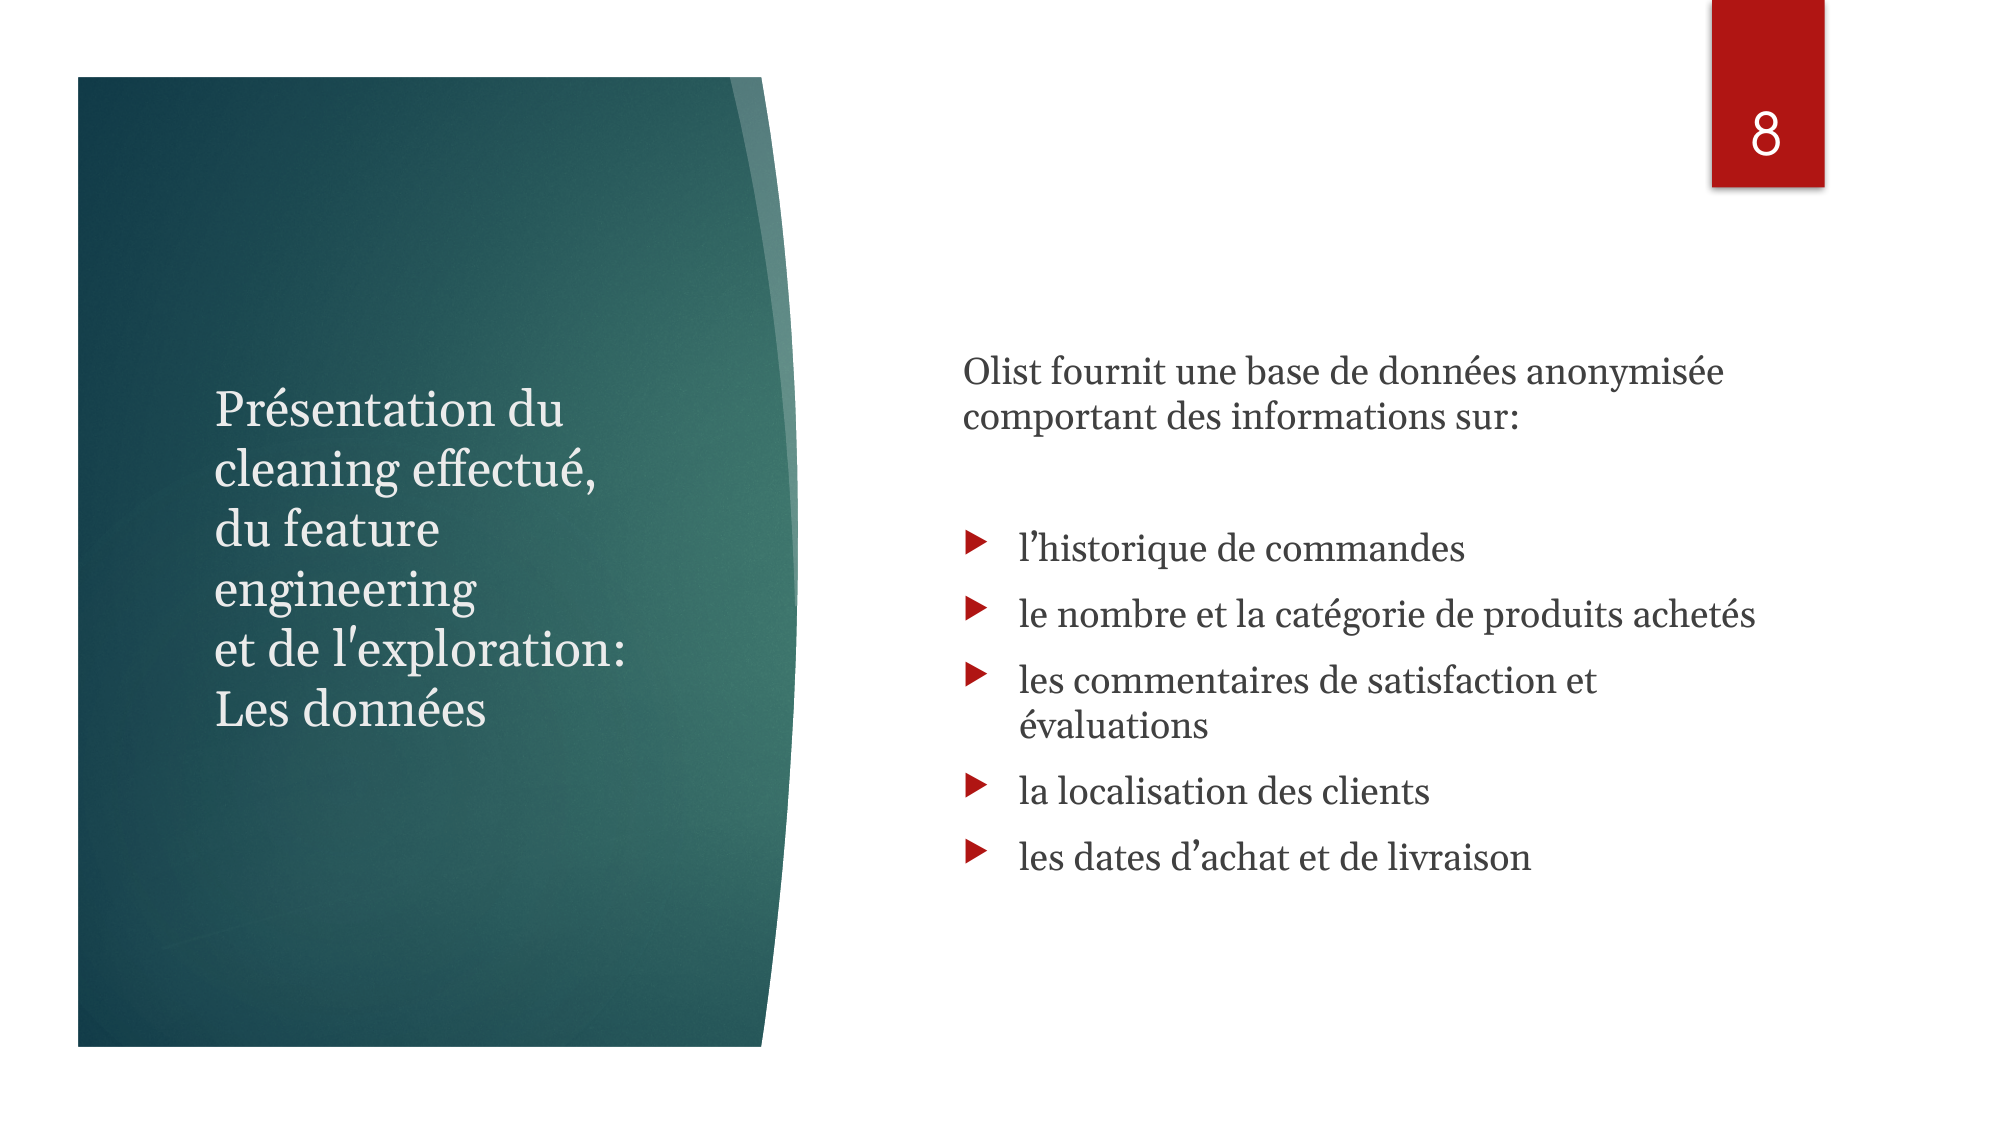

8
Olist fournit une base de données anonymisée comportant des informations sur:

l’historique de commandes
le nombre et la catégorie de produits achetés
les commentaires de satisfaction et évaluations
la localisation des clients
les dates d’achat et de livraison
Présentation du cleaning effectué, du feature engineering
et de l'exploration:
Les données